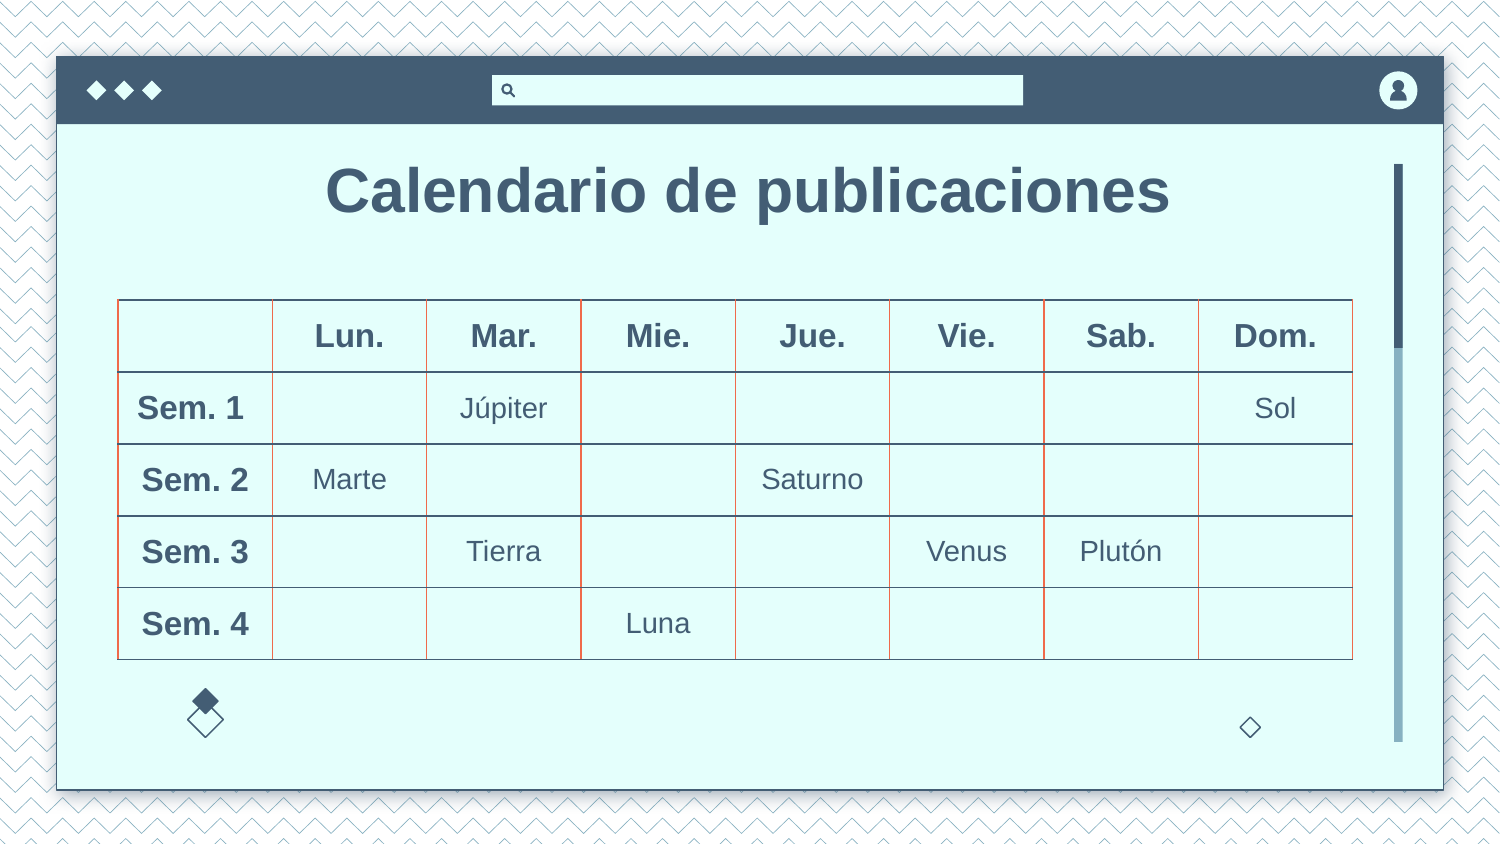

# Calendario de publicaciones
|  | Lun. | Mar. | Mie. | Jue. | Vie. | Sab. | Dom. |
| --- | --- | --- | --- | --- | --- | --- | --- |
| Sem. 1 |  | Júpiter |  |  |  |  | Sol |
| Sem. 2 | Marte |  |  | Saturno |  |  |  |
| Sem. 3 |  | Tierra |  |  | Venus | Plutón |  |
| Sem. 4 |  |  | Luna |  |  |  |  |